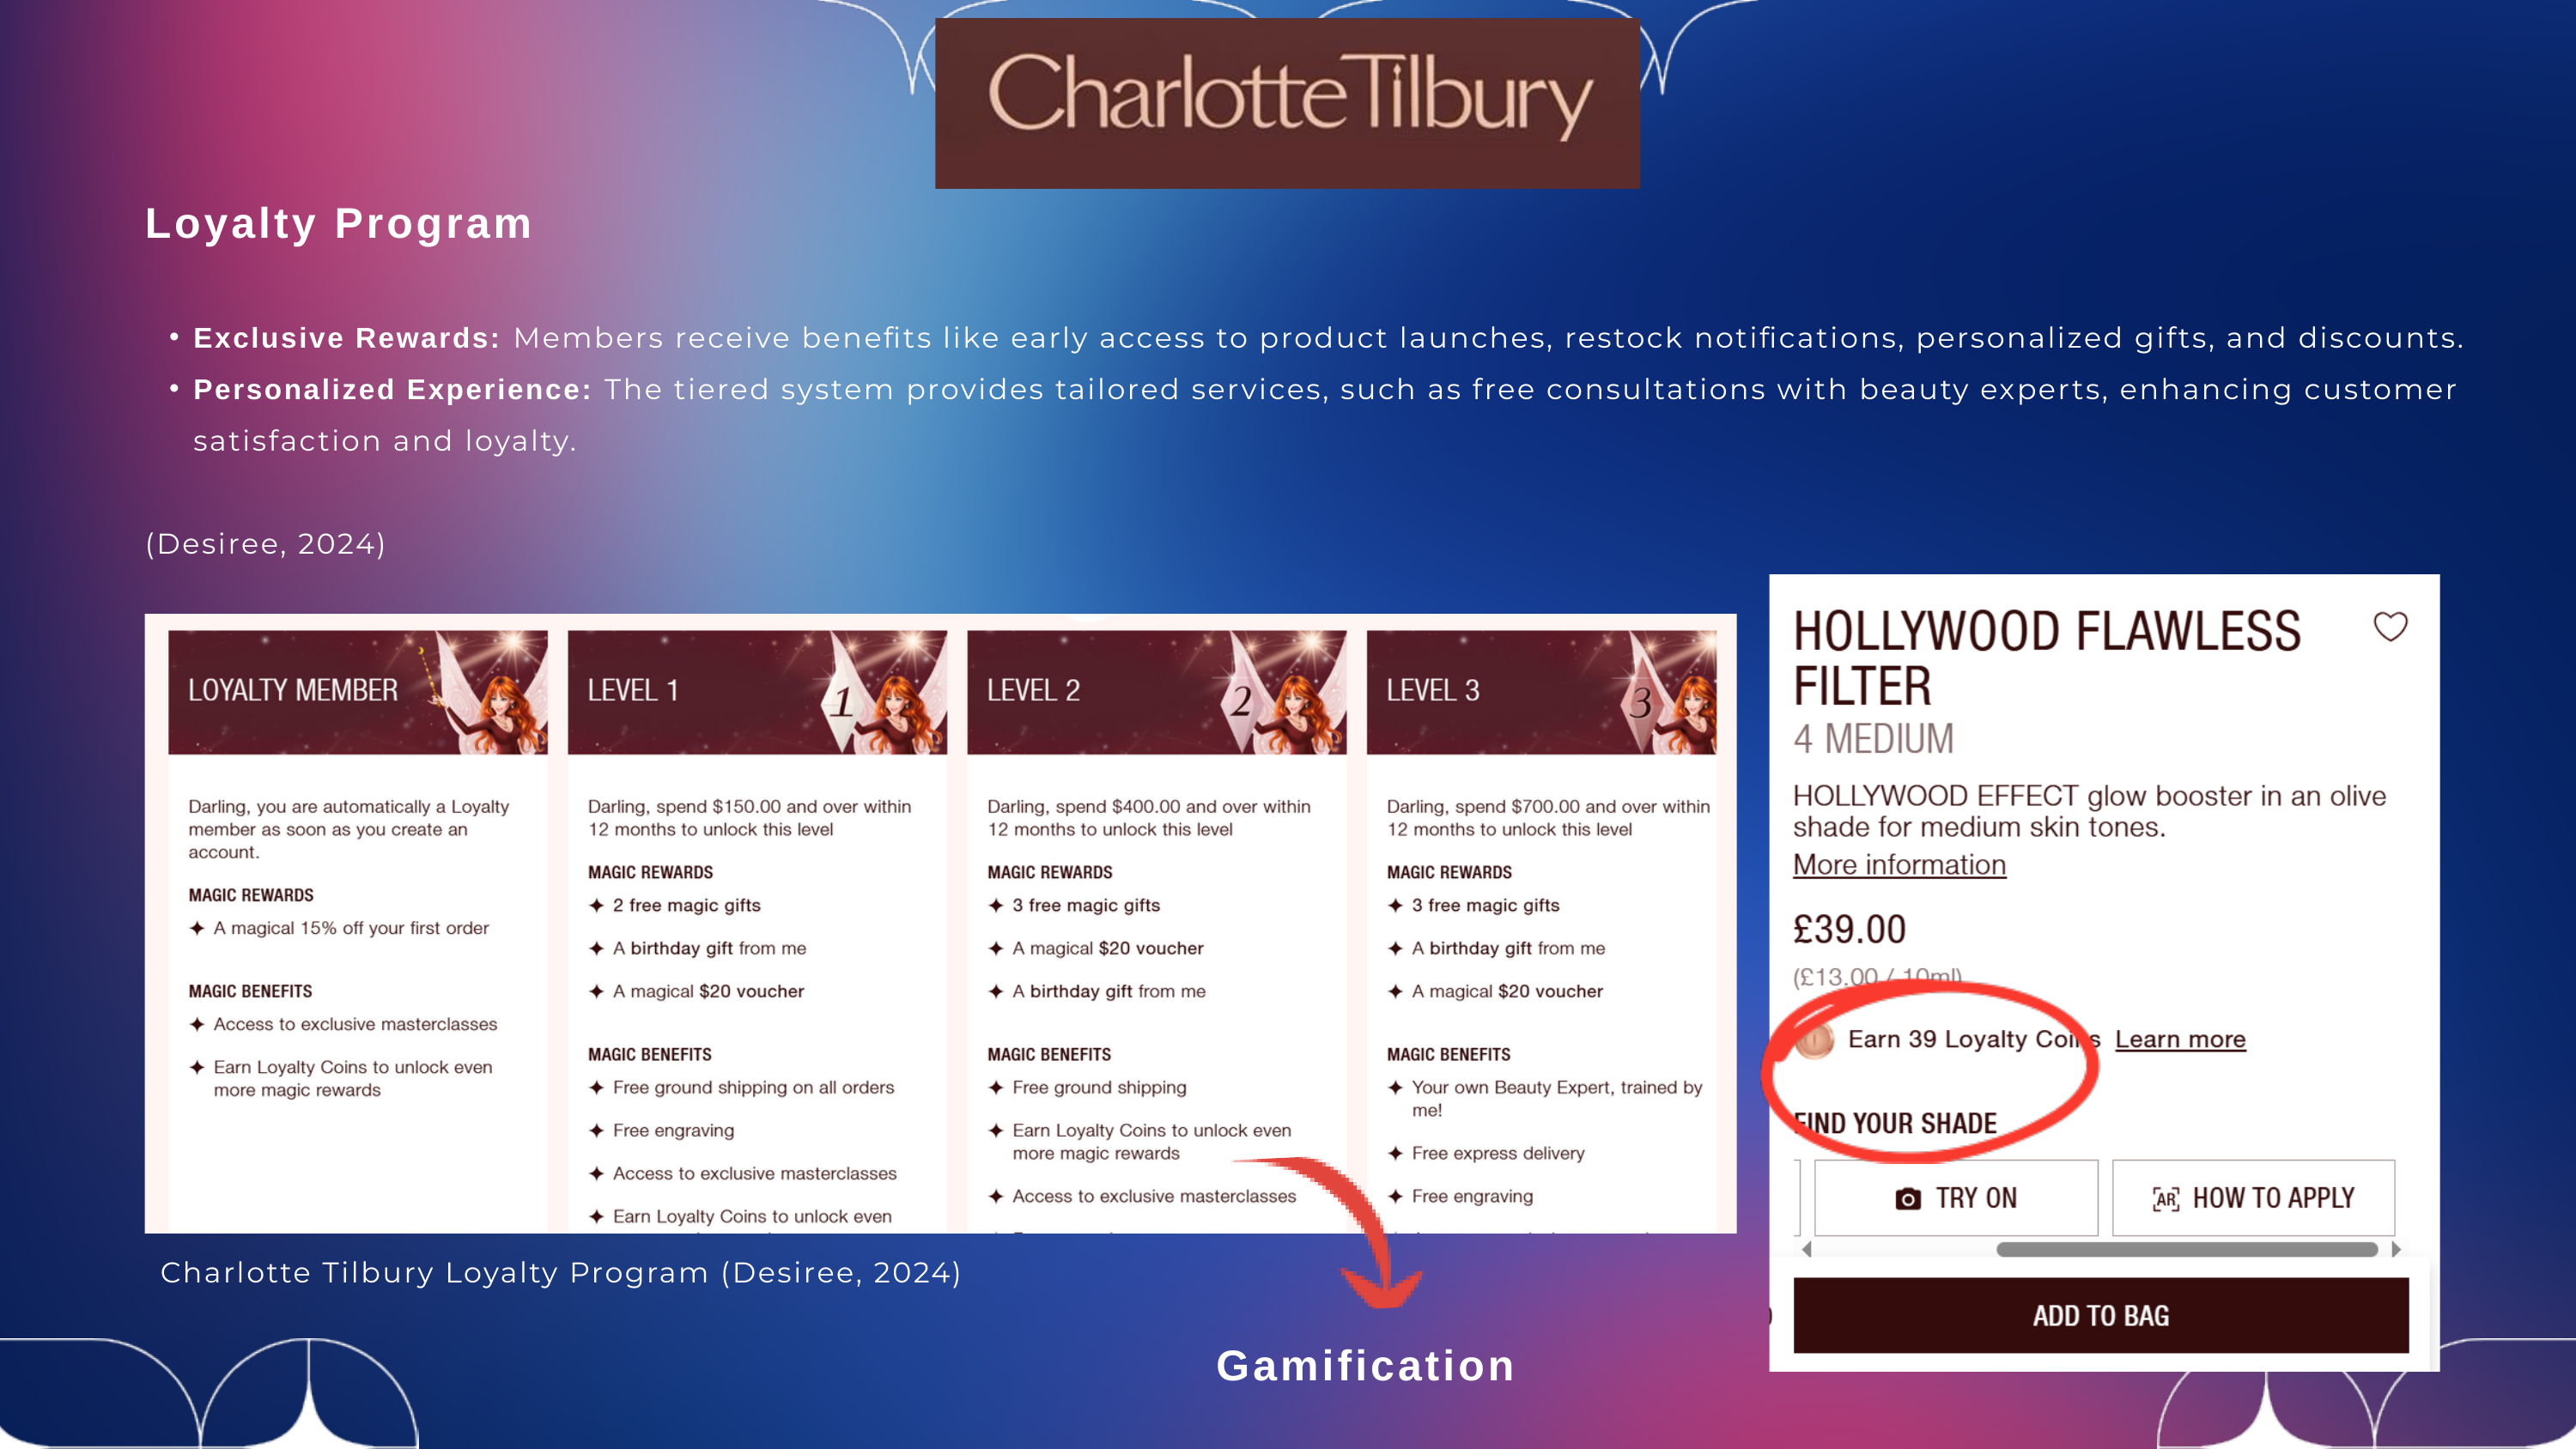

Loyalty Program
Exclusive Rewards: Members receive benefits like early access to product launches, restock notifications, personalized gifts, and discounts.
Personalized Experience: The tiered system provides tailored services, such as free consultations with beauty experts, enhancing customer satisfaction and loyalty.

(Desiree, 2024)

Charlotte Tilbury Loyalty Program (Desiree, 2024)
Gamification